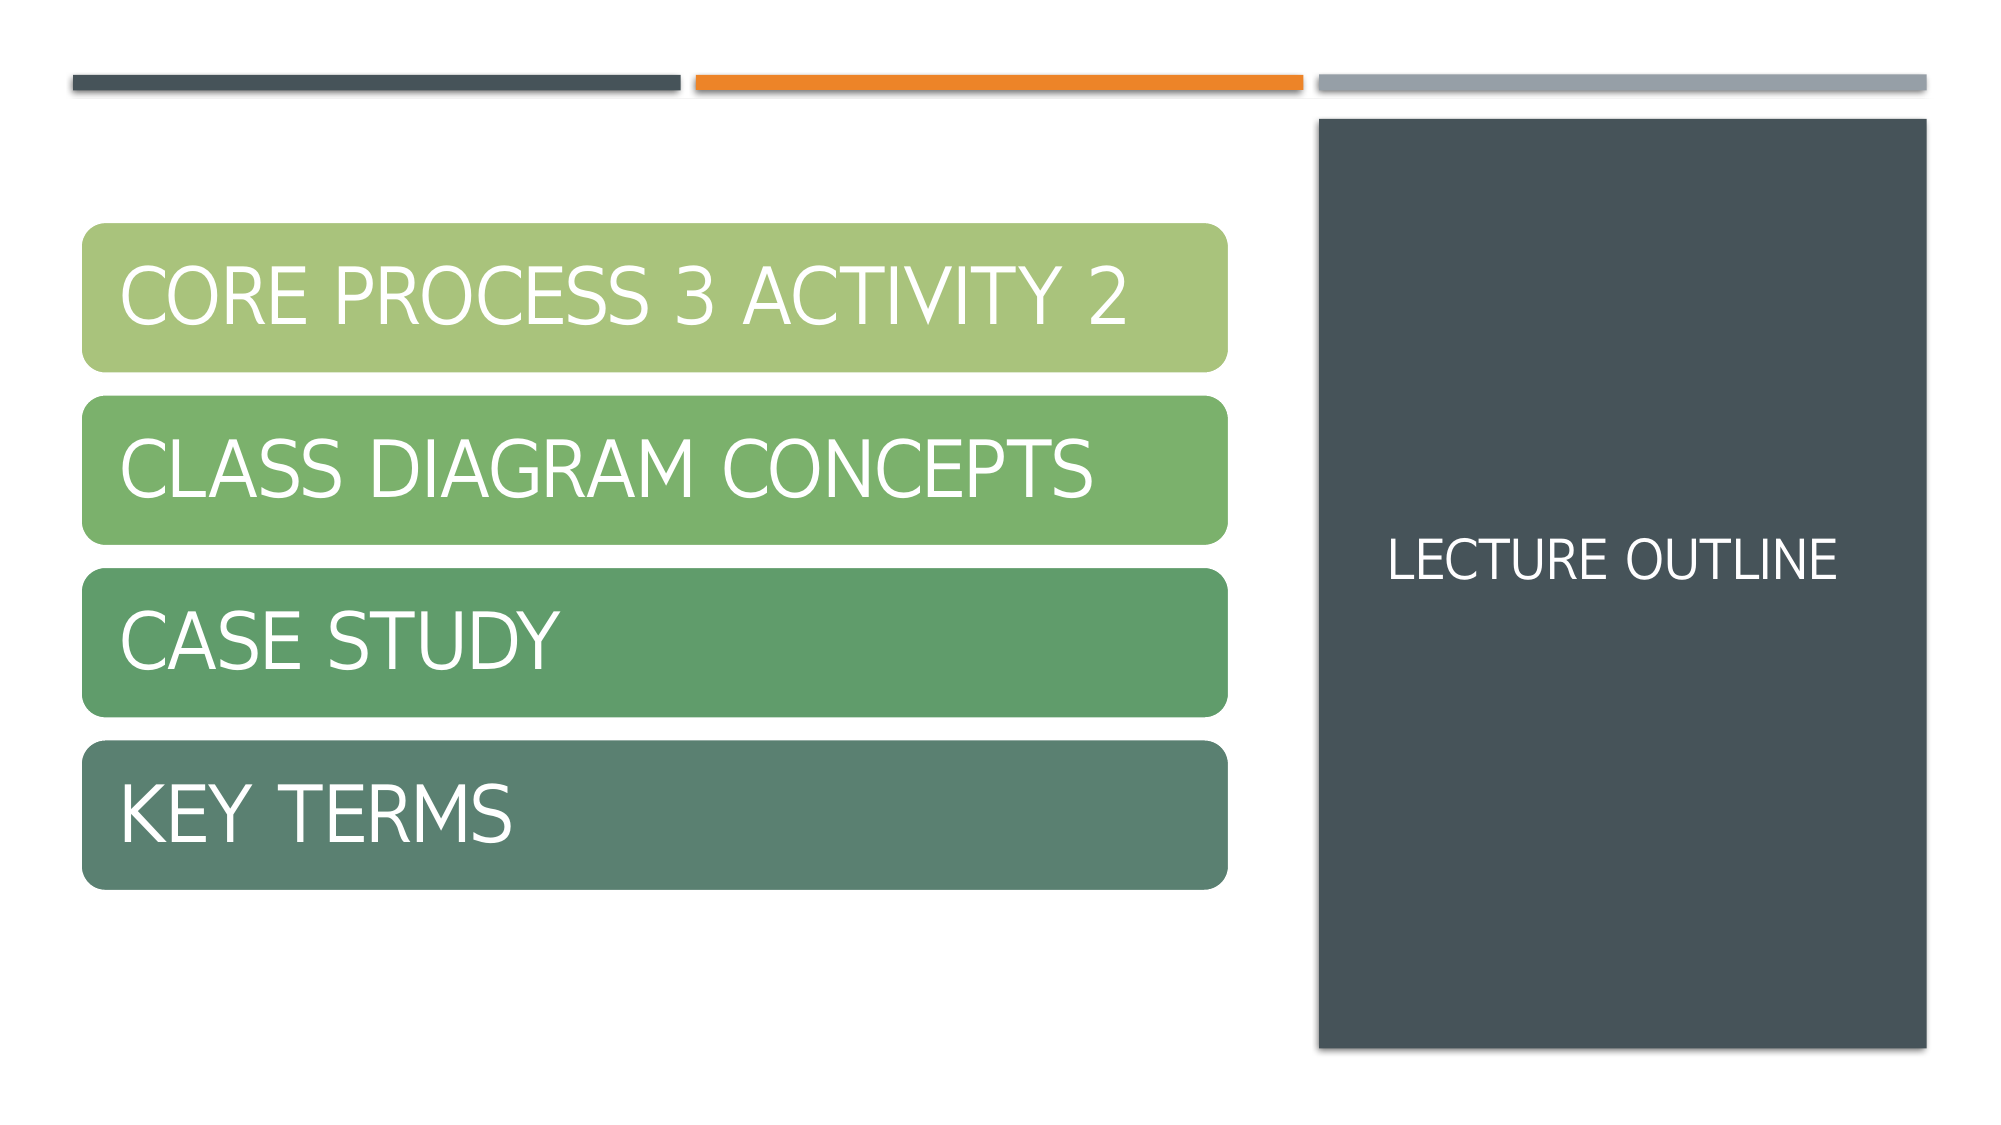

CORE PROCESS 3 ACTIVITY 2
CLASS DIAGRAM CONCEPTS
CASE STUDY
KEY TERMS
# Lecture OUTLINE
4